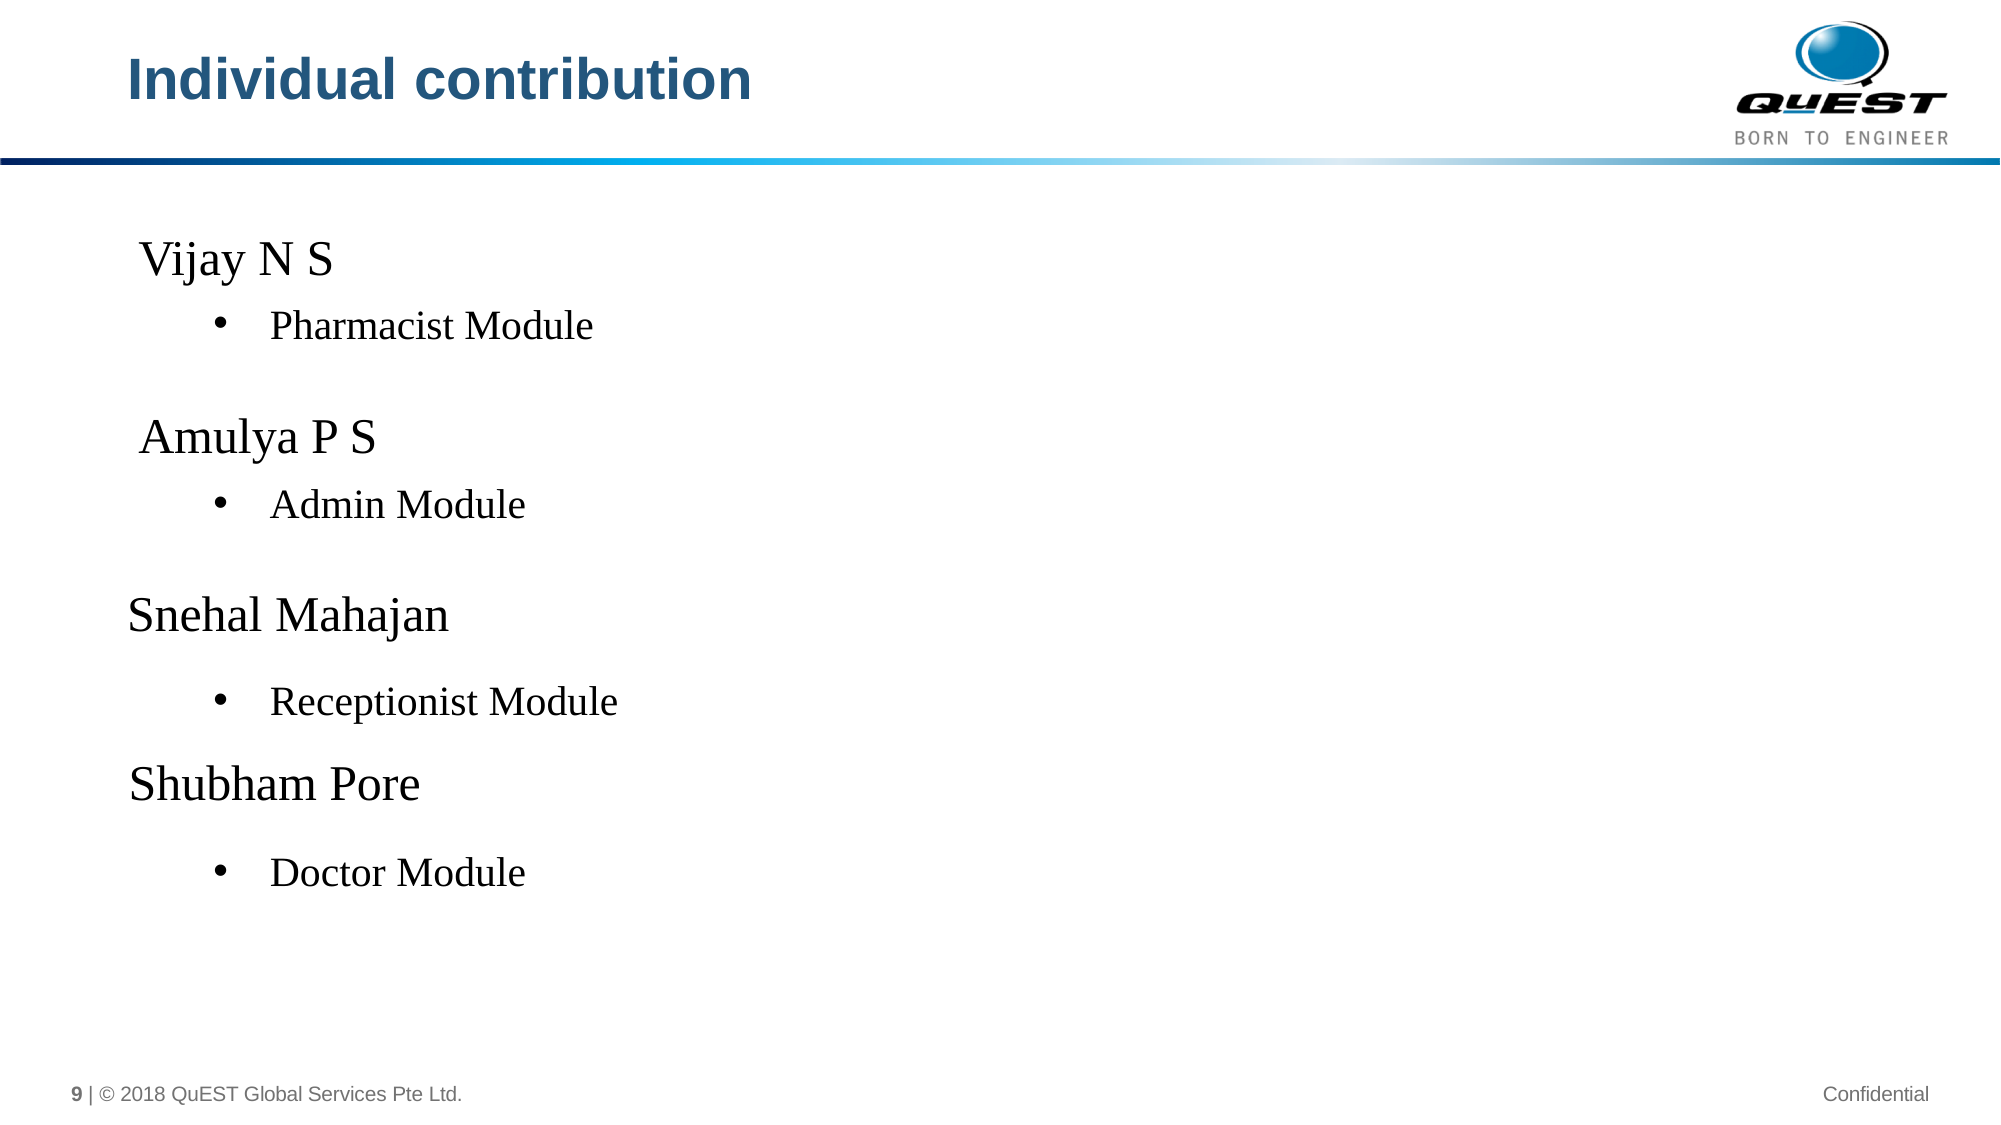

# Individual contribution

Vijay N S

Pharmacist Module
Amulya P S
Admin Module
Snehal Mahajan
Receptionist Module
Shubham Pore
Doctor Module
9 | © 2018 QuEST Global Services Pte Ltd.
Confidential